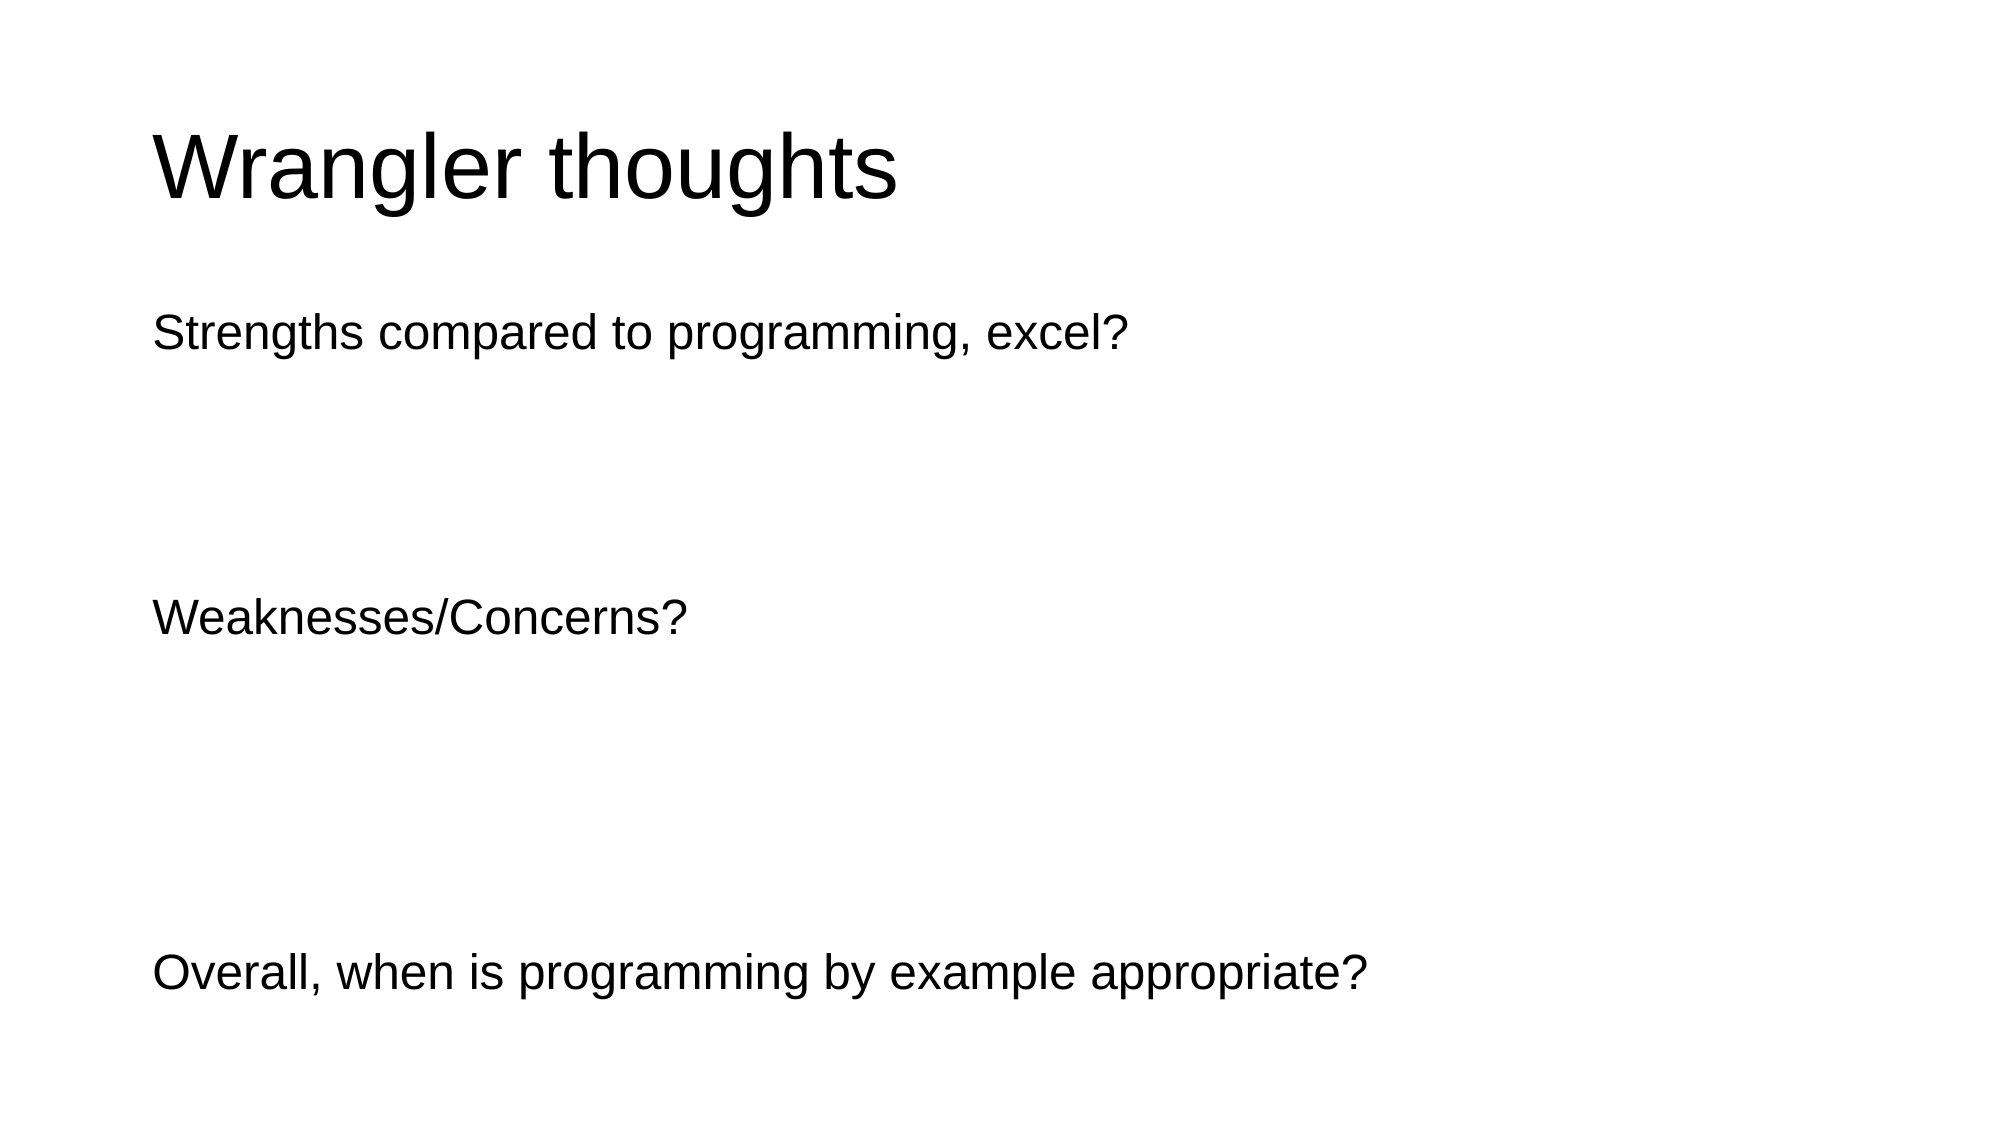

# Wrangler thoughts
Strengths compared to programming, excel?

Weaknesses/Concerns?

Overall, when is programming by example appropriate?